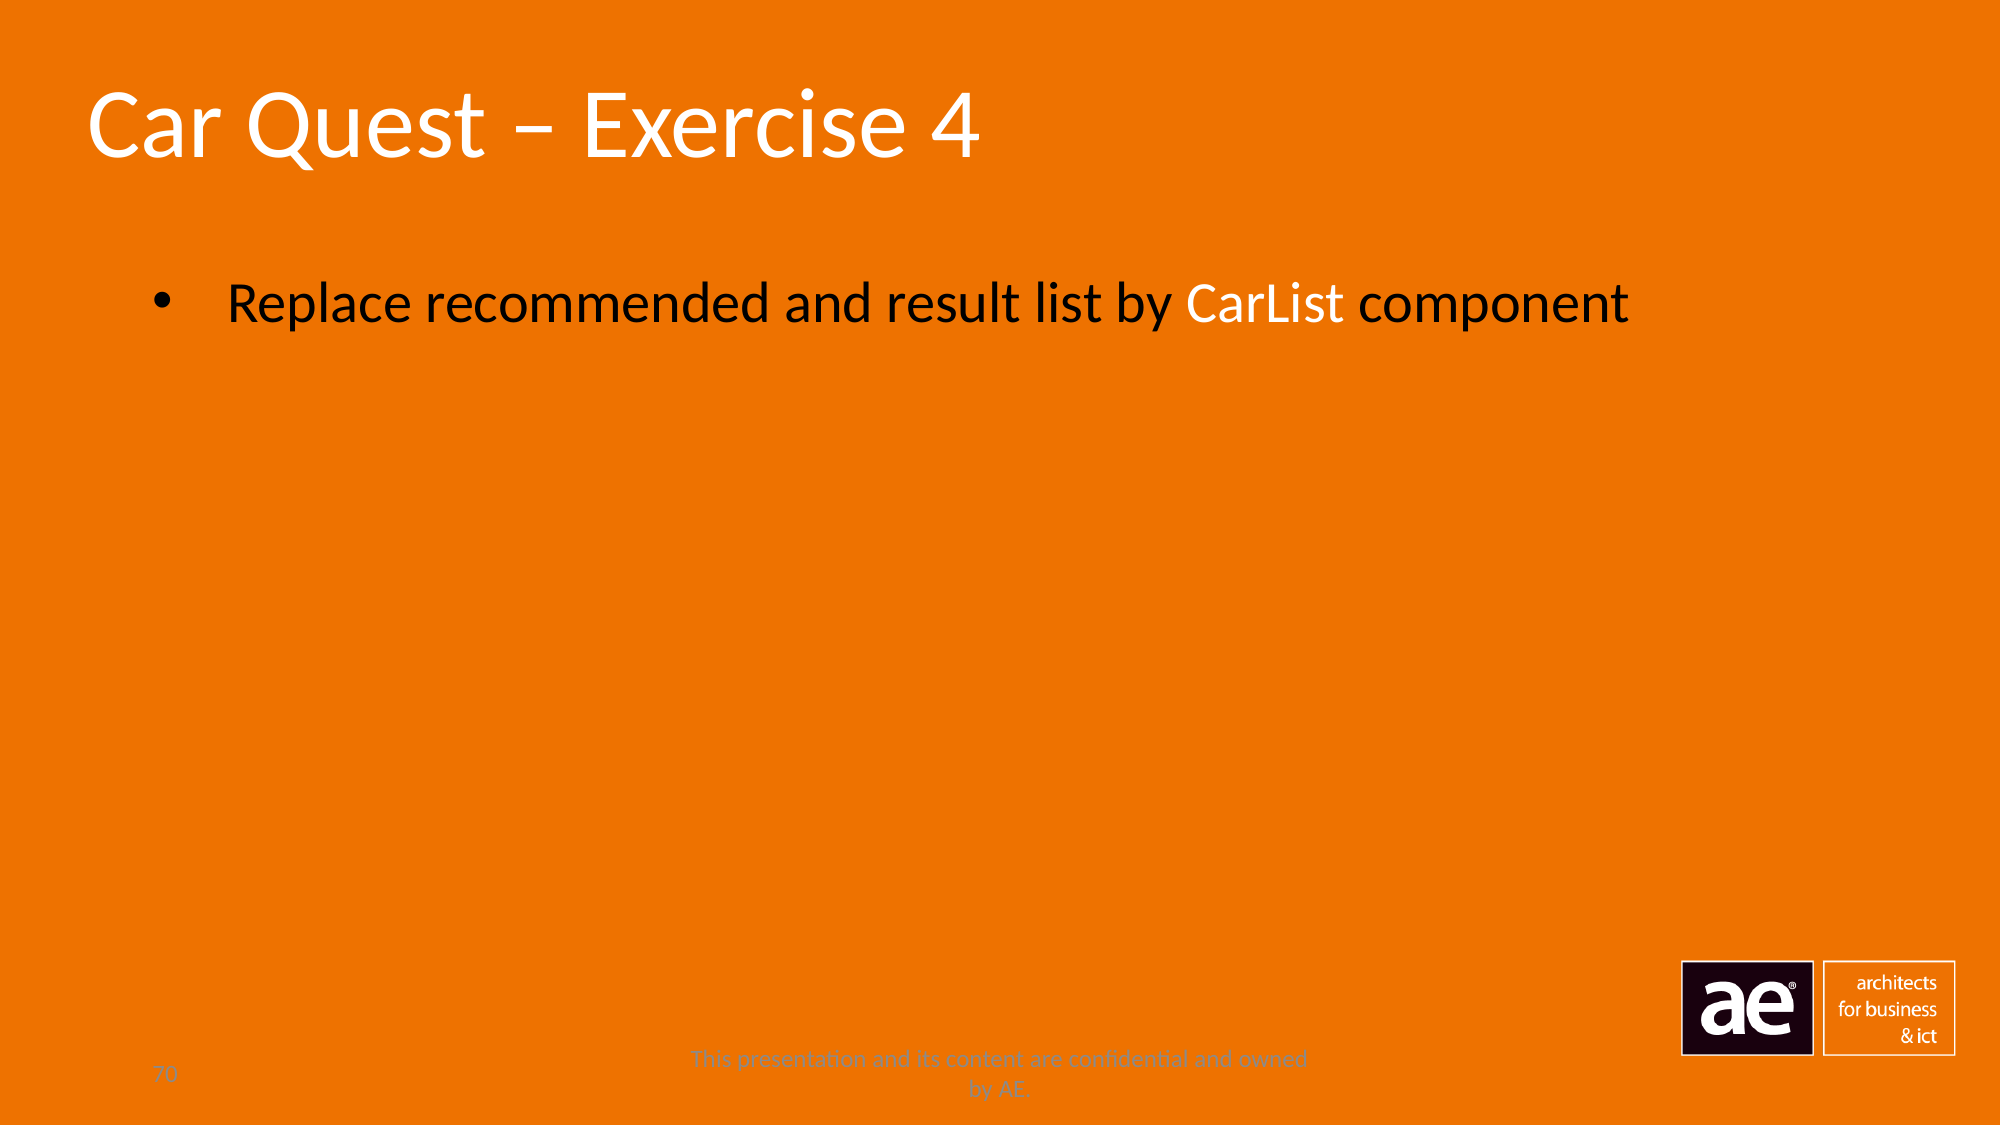

# Car Quest – Exercise 4
Replace recommended and result list by CarList component
70
This presentation and its content are confidential and owned by AE.